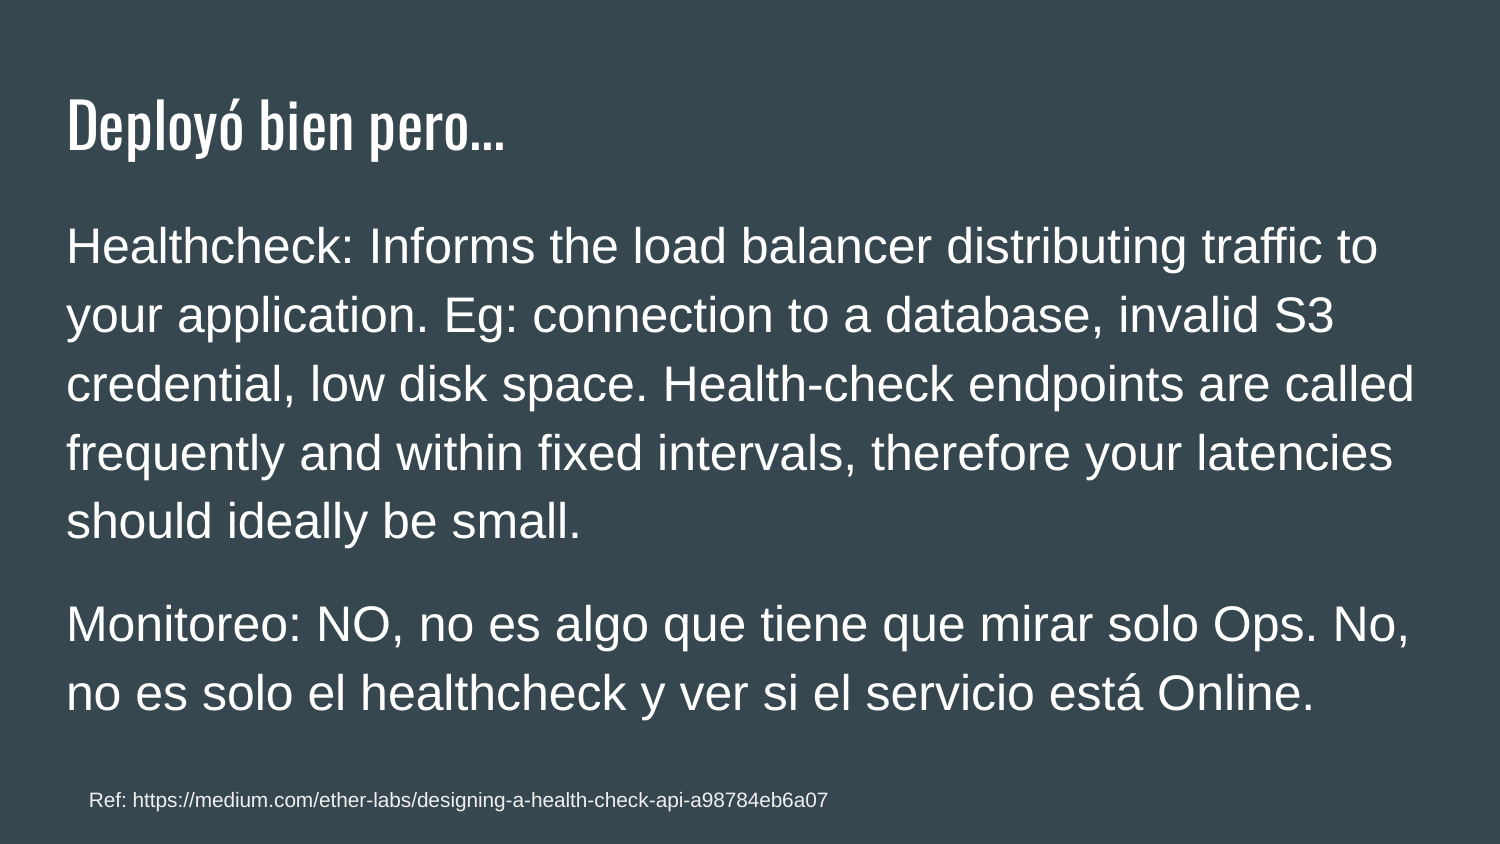

# Deployó bien pero...
Healthcheck: Informs the load balancer distributing traffic to your application. Eg: connection to a database, invalid S3 credential, low disk space. Health-check endpoints are called frequently and within fixed intervals, therefore your latencies should ideally be small.
Monitoreo: NO, no es algo que tiene que mirar solo Ops. No, no es solo el healthcheck y ver si el servicio está Online.
Ref: https://medium.com/ether-labs/designing-a-health-check-api-a98784eb6a07